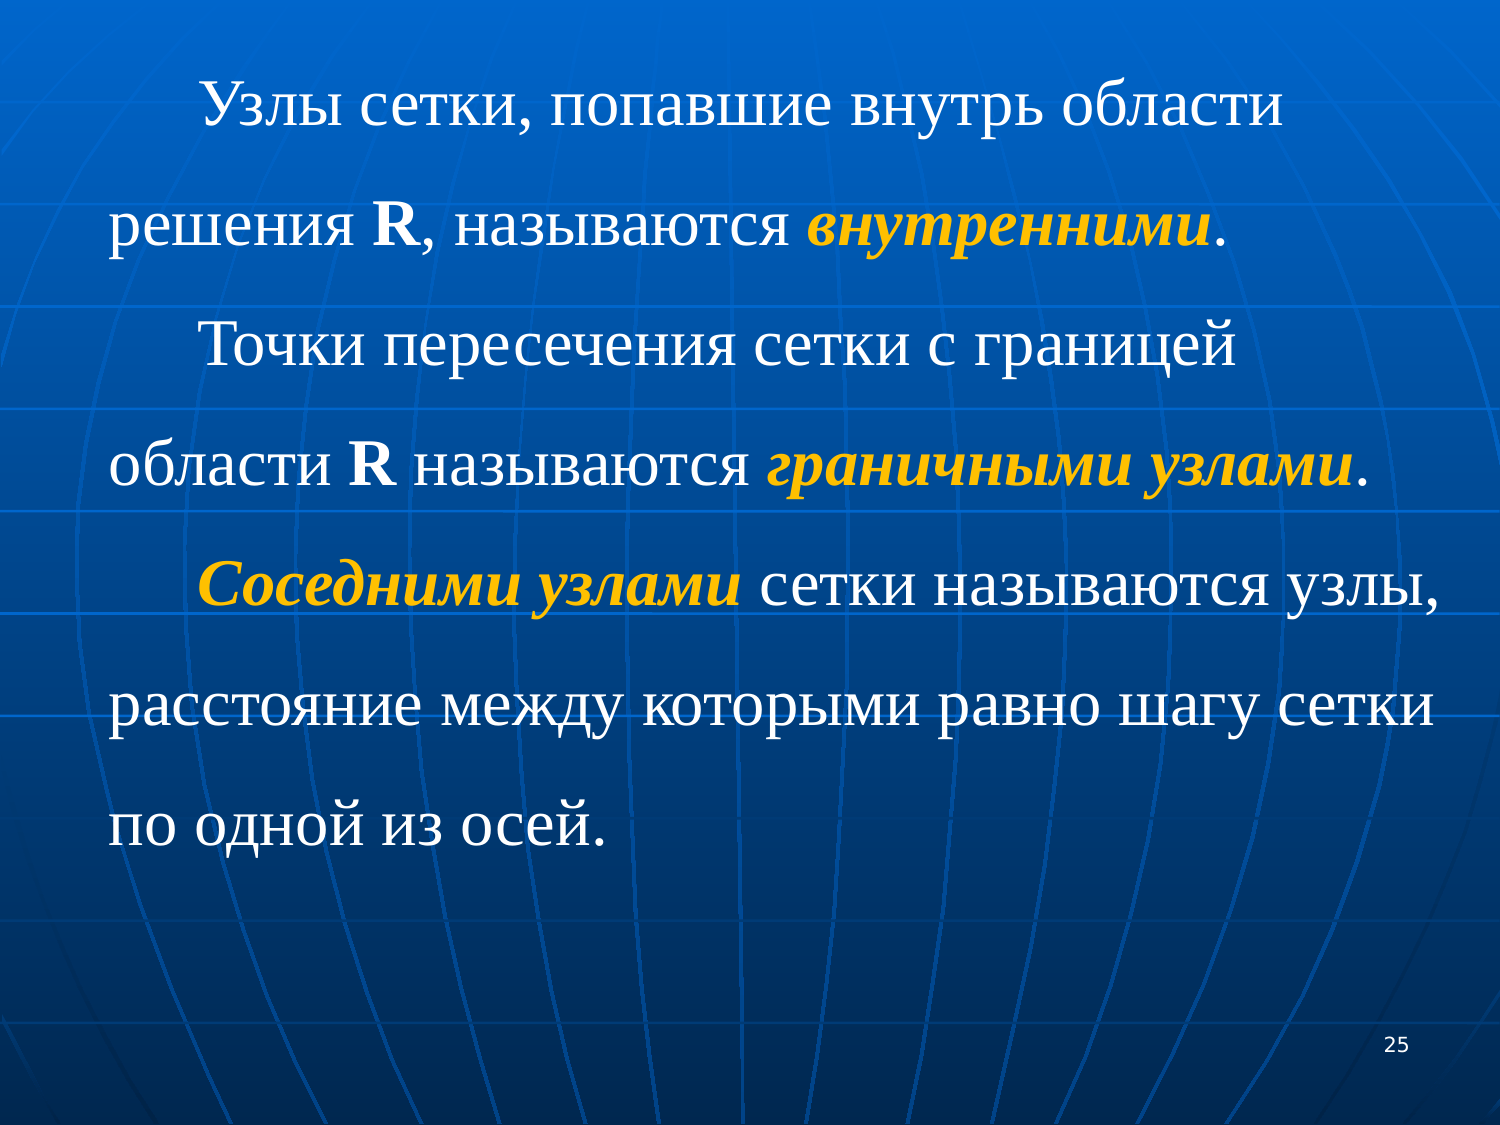

Узлы сетки, попавшие внутрь области решения R, называются внутренними.
Точки пересечения сетки с границей области R называются граничными узлами.
Соседними узлами сетки называются узлы, расстояние между которыми равно шагу сетки по одной из осей.
25